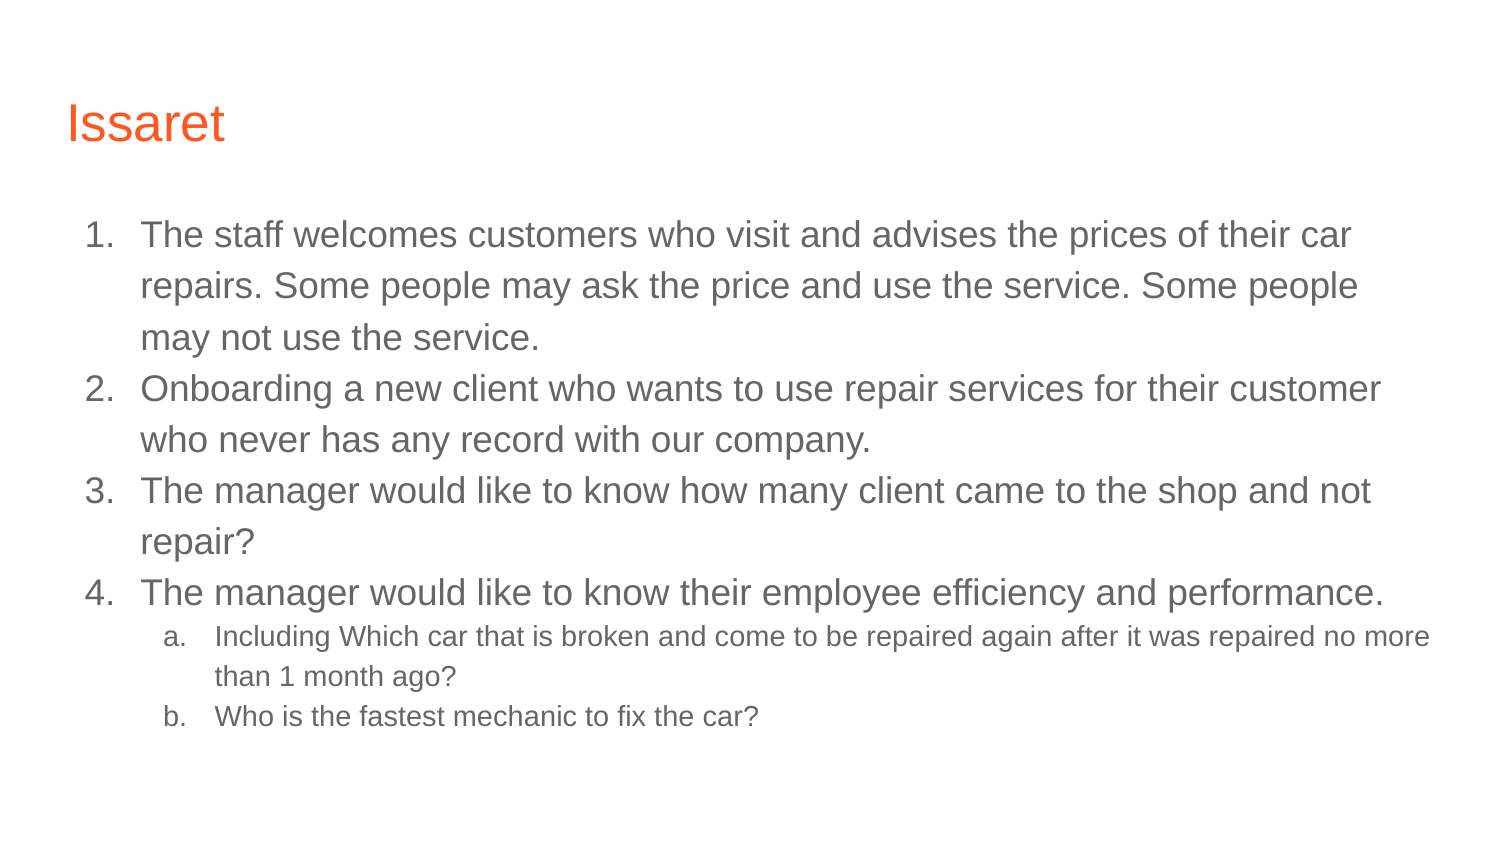

# Issaret
The staff welcomes customers who visit and advises the prices of their car repairs. Some people may ask the price and use the service. Some people may not use the service.
Onboarding a new client who wants to use repair services for their customer who never has any record with our company.
The manager would like to know how many client came to the shop and not repair?
The manager would like to know their employee efficiency and performance.
Including Which car that is broken and come to be repaired again after it was repaired no more than 1 month ago?
Who is the fastest mechanic to fix the car?